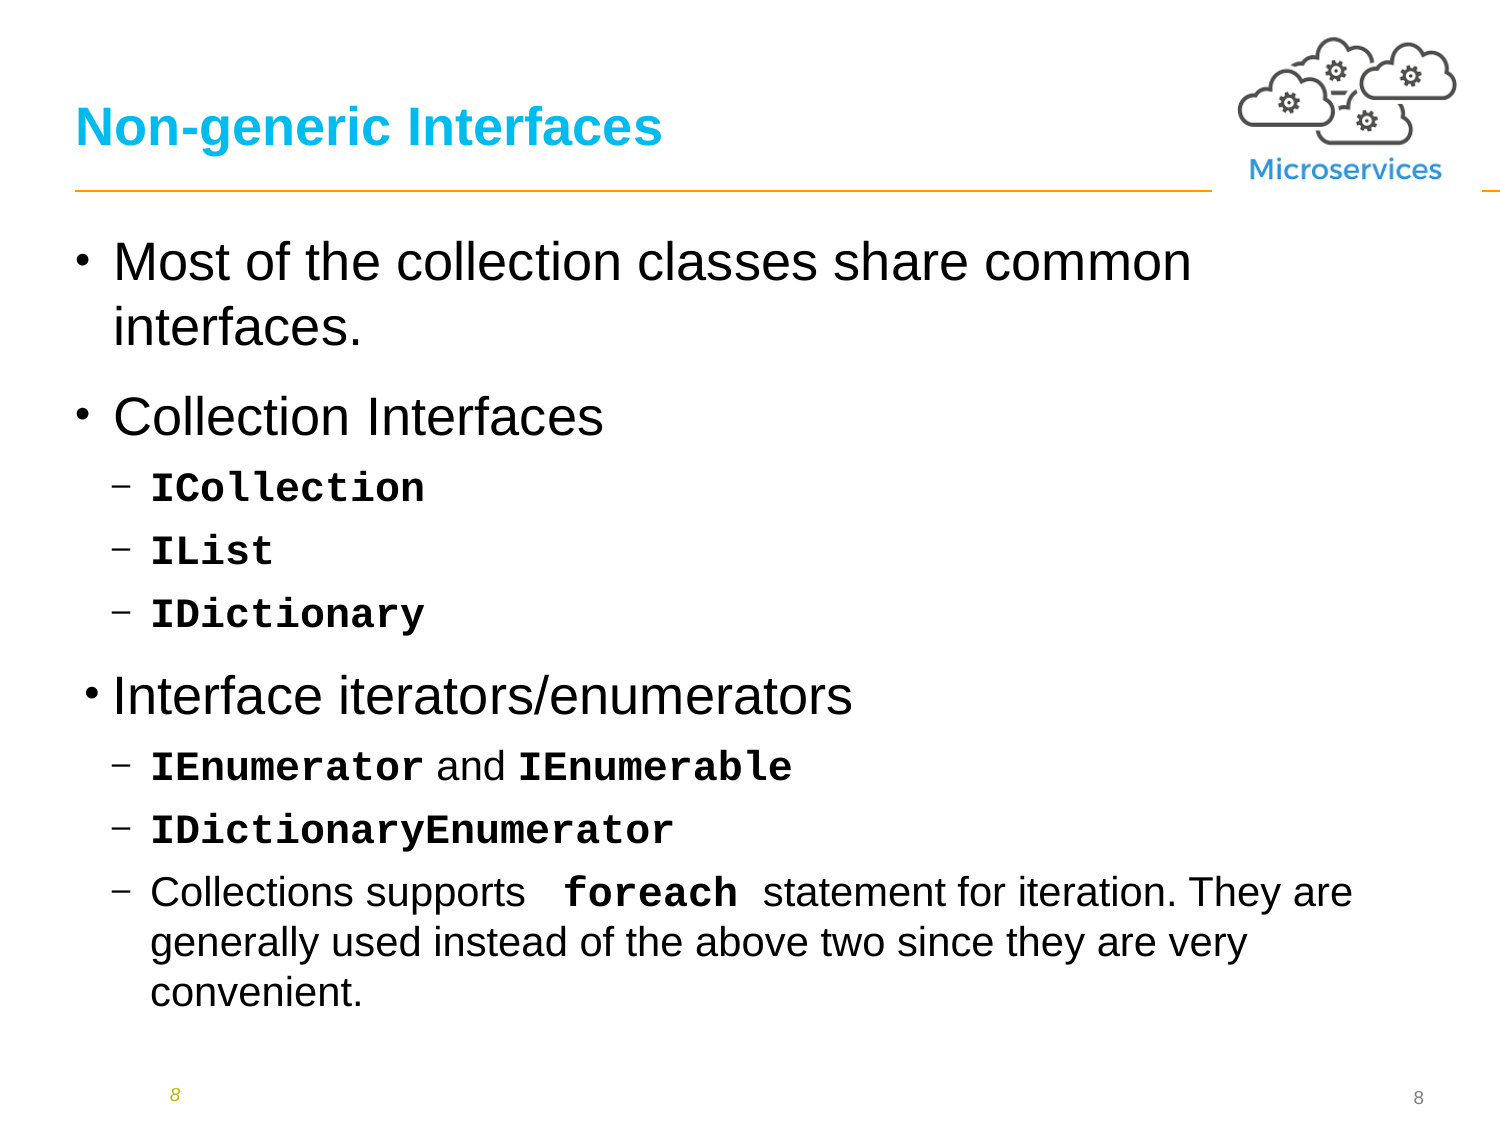

# Non-generic Interfaces
Most of the collection classes share common interfaces.
Collection Interfaces
ICollection
IList
IDictionary
Interface iterators/enumerators
IEnumerator and IEnumerable
IDictionaryEnumerator
Collections supports  foreach statement for iteration. They are generally used instead of the above two since they are very convenient.
8